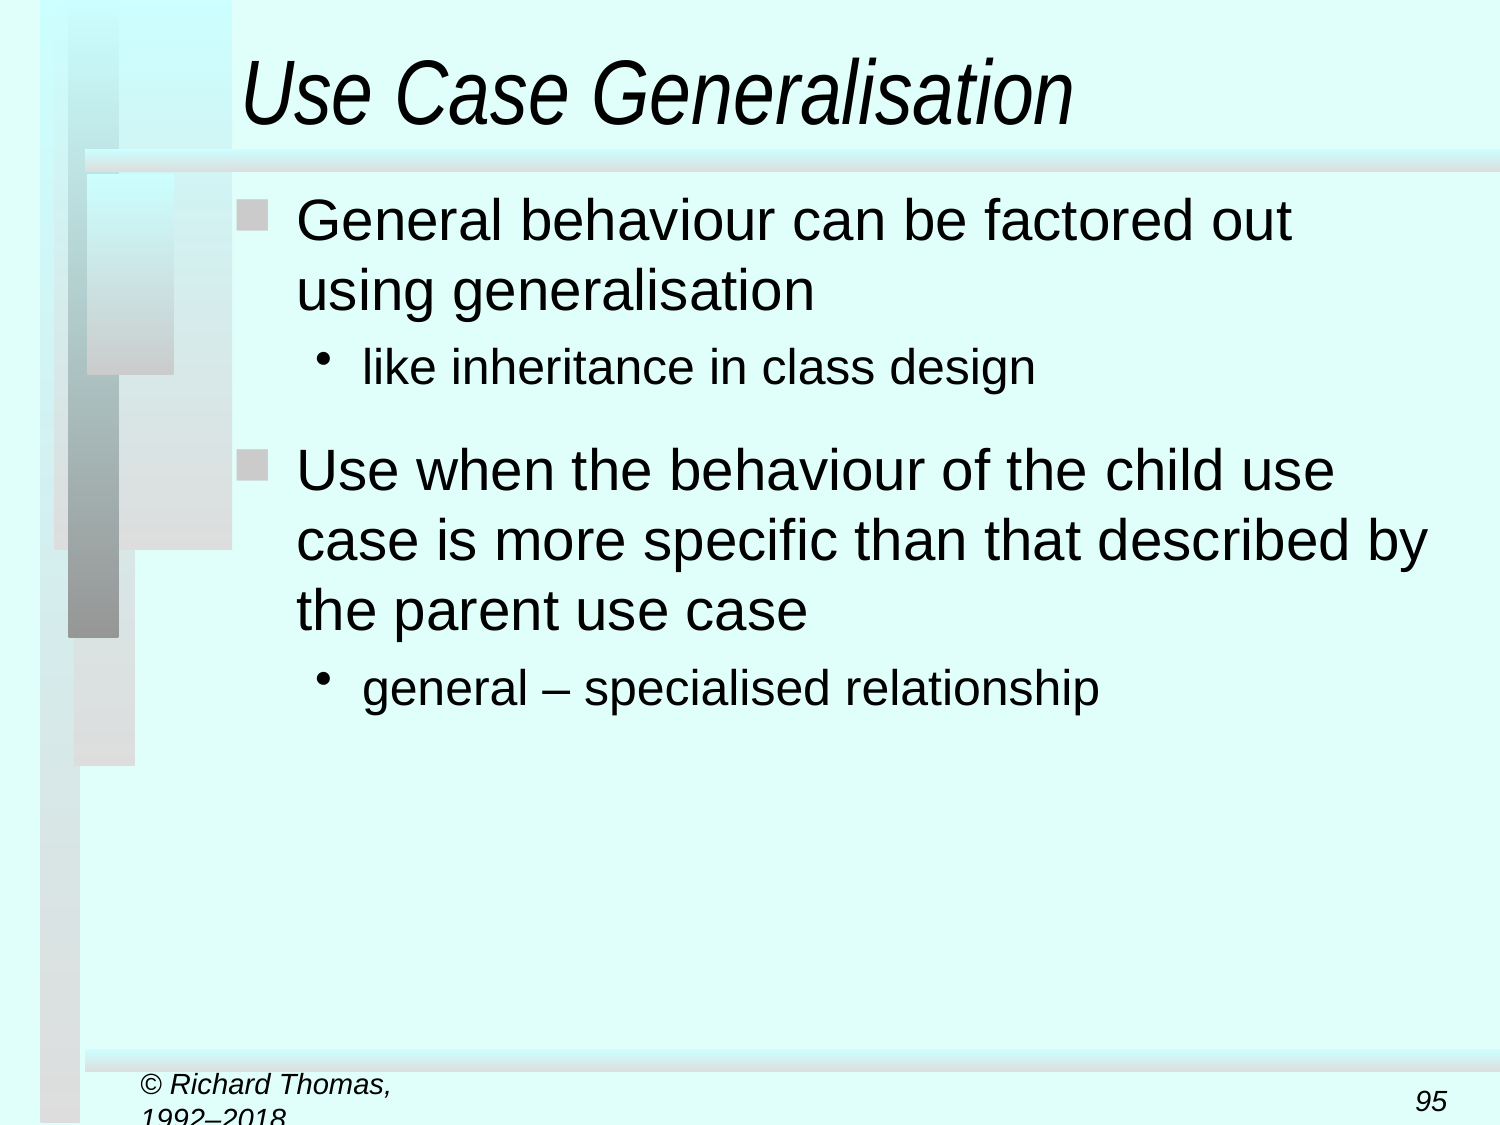

# Use Case Generalisation
General behaviour can be factored out using generalisation
like inheritance in class design
Use when the behaviour of the child use case is more specific than that described by the parent use case
general – specialised relationship
© Richard Thomas, 1992–2018
95